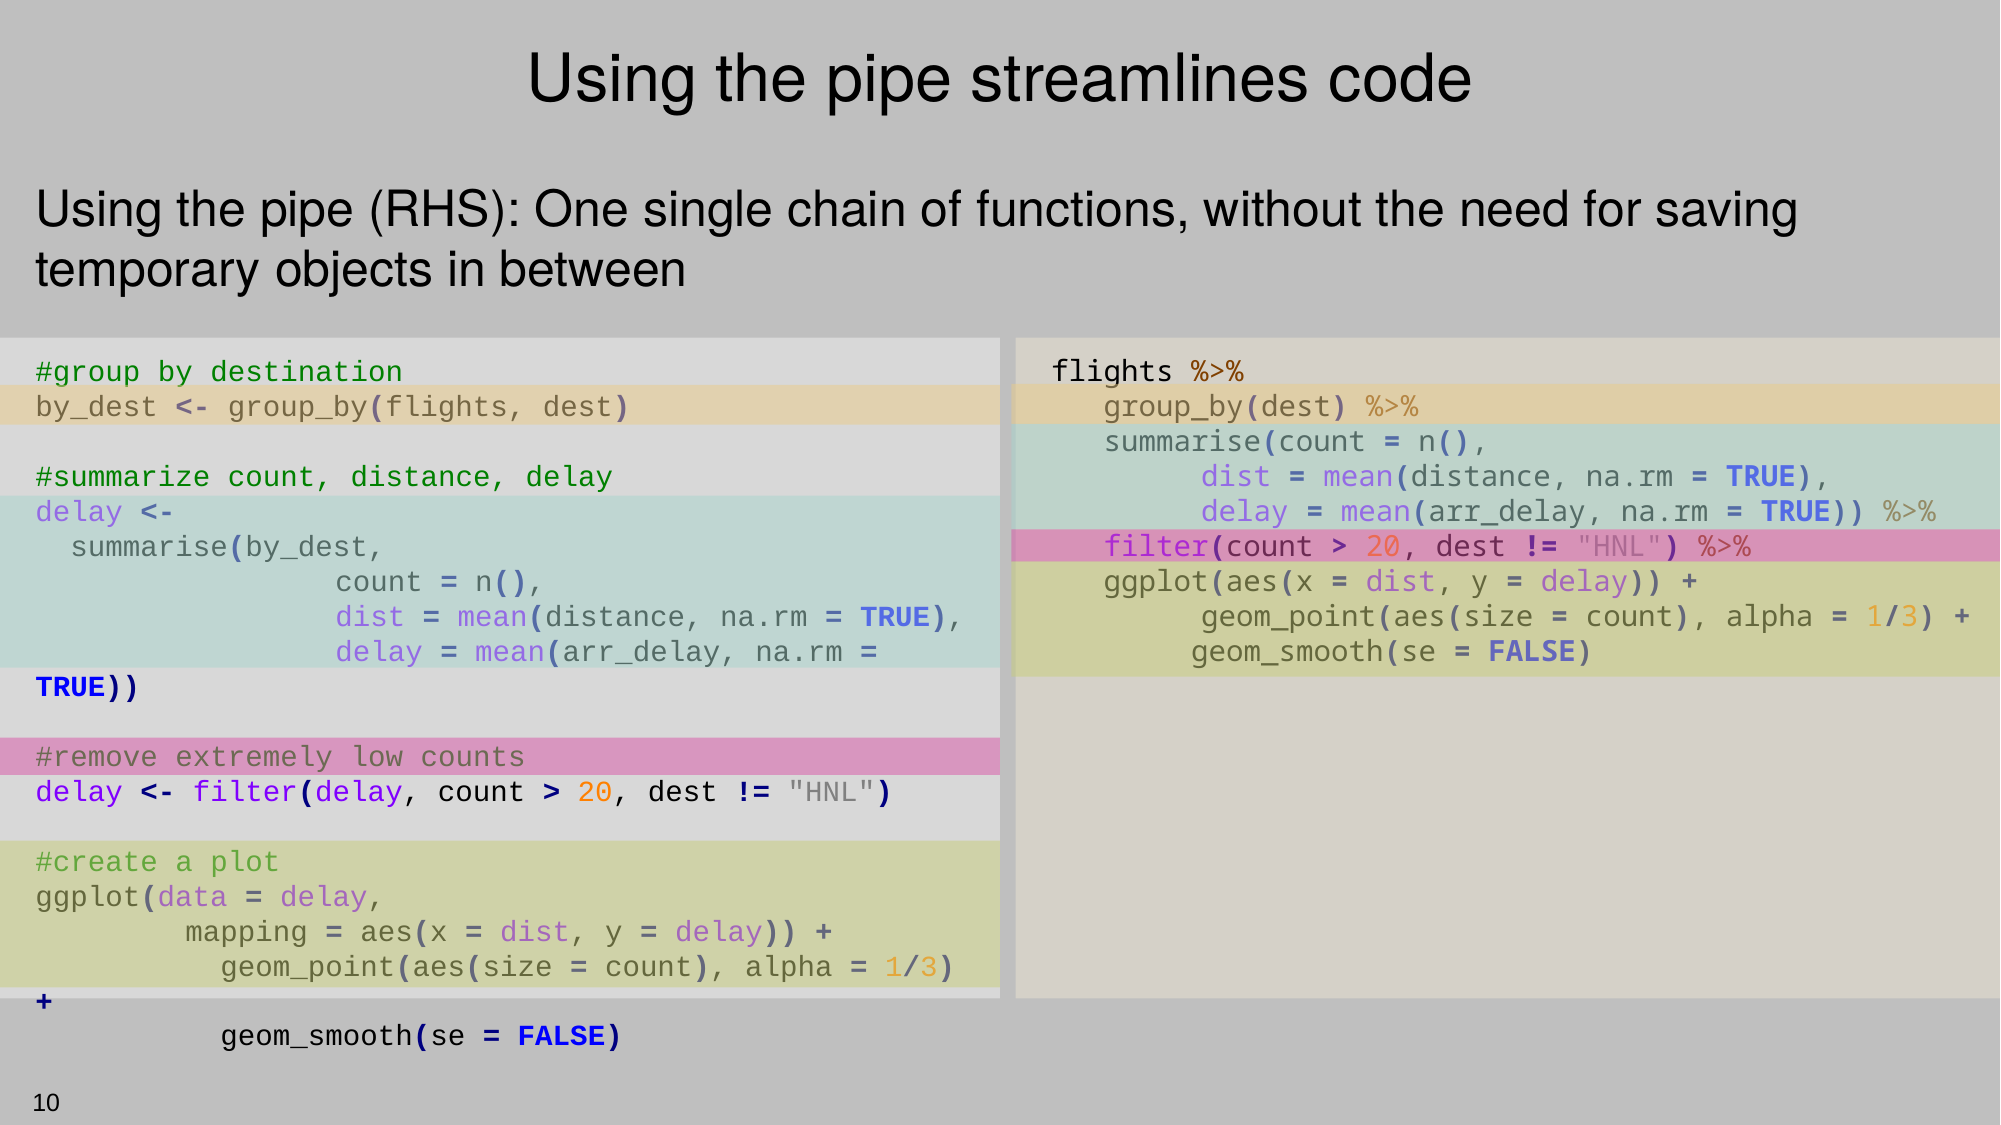

# Using the pipe streamlines code
Using the pipe (RHS): One single chain of functions, without the need for saving temporary objects in between
#group by destination
by_dest <- group_by(flights, dest)

#summarize count, distance, delay
delay <-
  summarise(by_dest,
	       	count = n(),
	       	dist = mean(distance, na.rm = TRUE),
	       	delay = mean(arr_delay, na.rm = TRUE))

#remove extremely low counts
delay <- filter(delay, count > 20, dest != "HNL")

#create a plot
ggplot(data = delay,
	mapping = aes(x = dist, y = delay)) +
	  geom_point(aes(size = count), alpha = 1/3) +
	  geom_smooth(se = FALSE)

flights %>%
   group_by(dest) %>%
   summarise(count = n(),
     	dist = mean(distance, na.rm = TRUE),
     	delay = mean(arr_delay, na.rm = TRUE)) %>%
   filter(count > 20, dest != "HNL") %>%
   ggplot(aes(x = dist, y = delay)) +
	geom_point(aes(size = count), alpha = 1/3) +
        geom_smooth(se = FALSE)